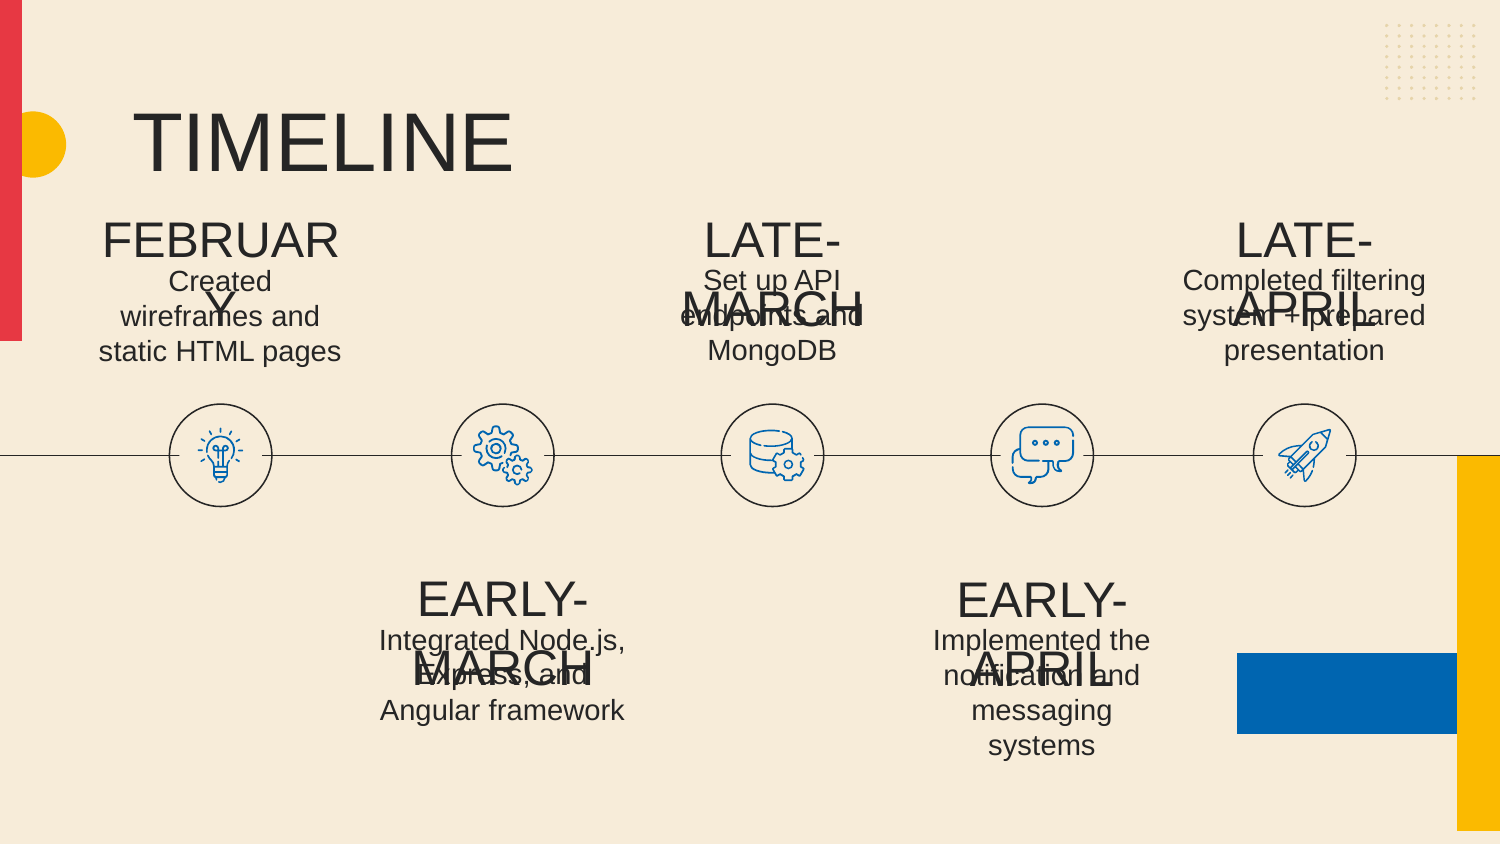

# TIMELINE
LATE-MARCH
LATE-APRIL
FEBRUARY
Set up API endpoints and MongoDB
Completed filtering system + prepared presentation
Created wireframes and static HTML pages

EARLY-MARCH
EARLY-APRIL
Integrated Node.js, Express, and Angular framework
Implemented the notification and messaging systems